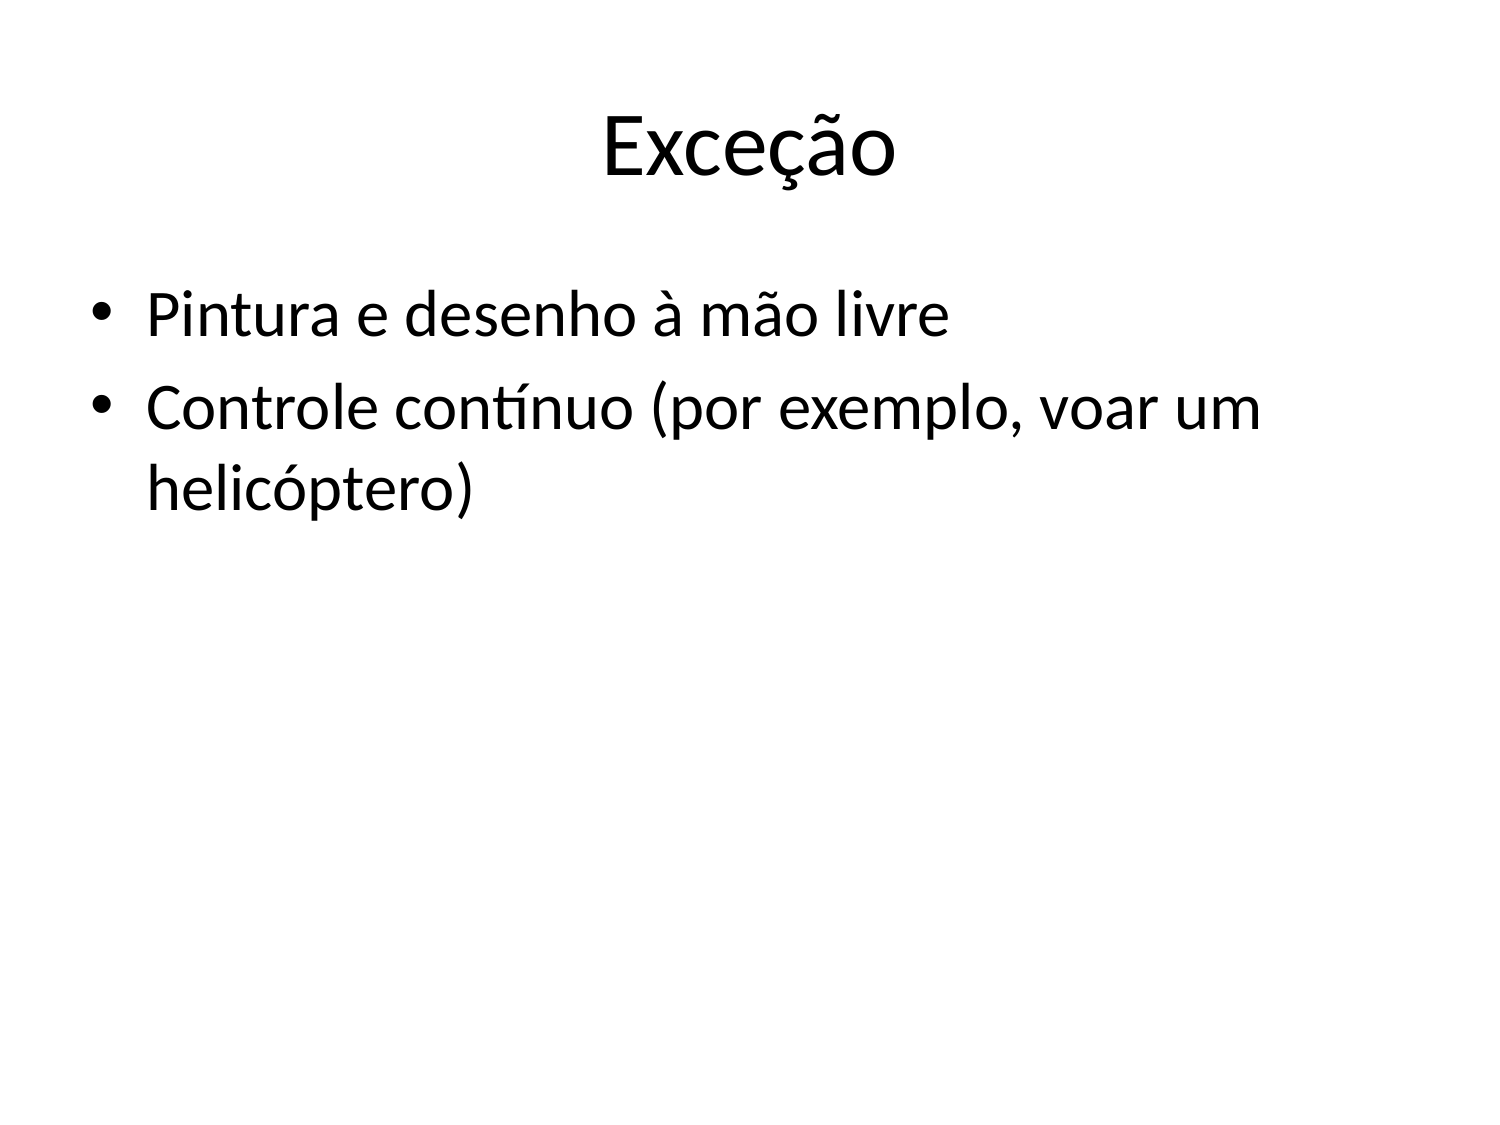

# Exceção
Pintura e desenho à mão livre
Controle contínuo (por exemplo, voar um helicóptero)